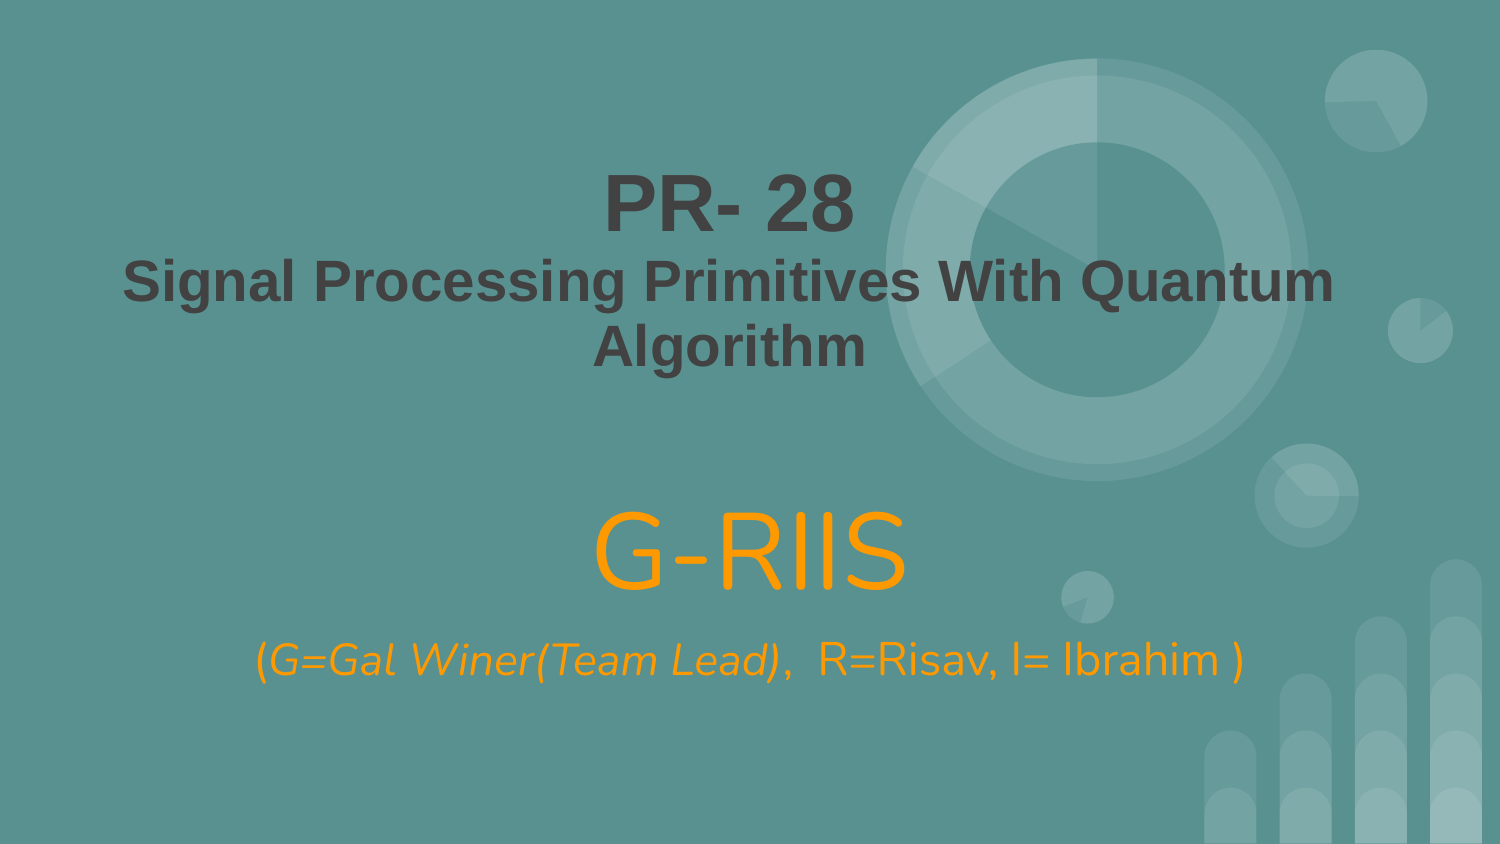

# PR- 28
Signal Processing Primitives With Quantum Algorithm
G-RIIS
(G=Gal Winer(Team Lead),  R=Risav, I= Ibrahim )